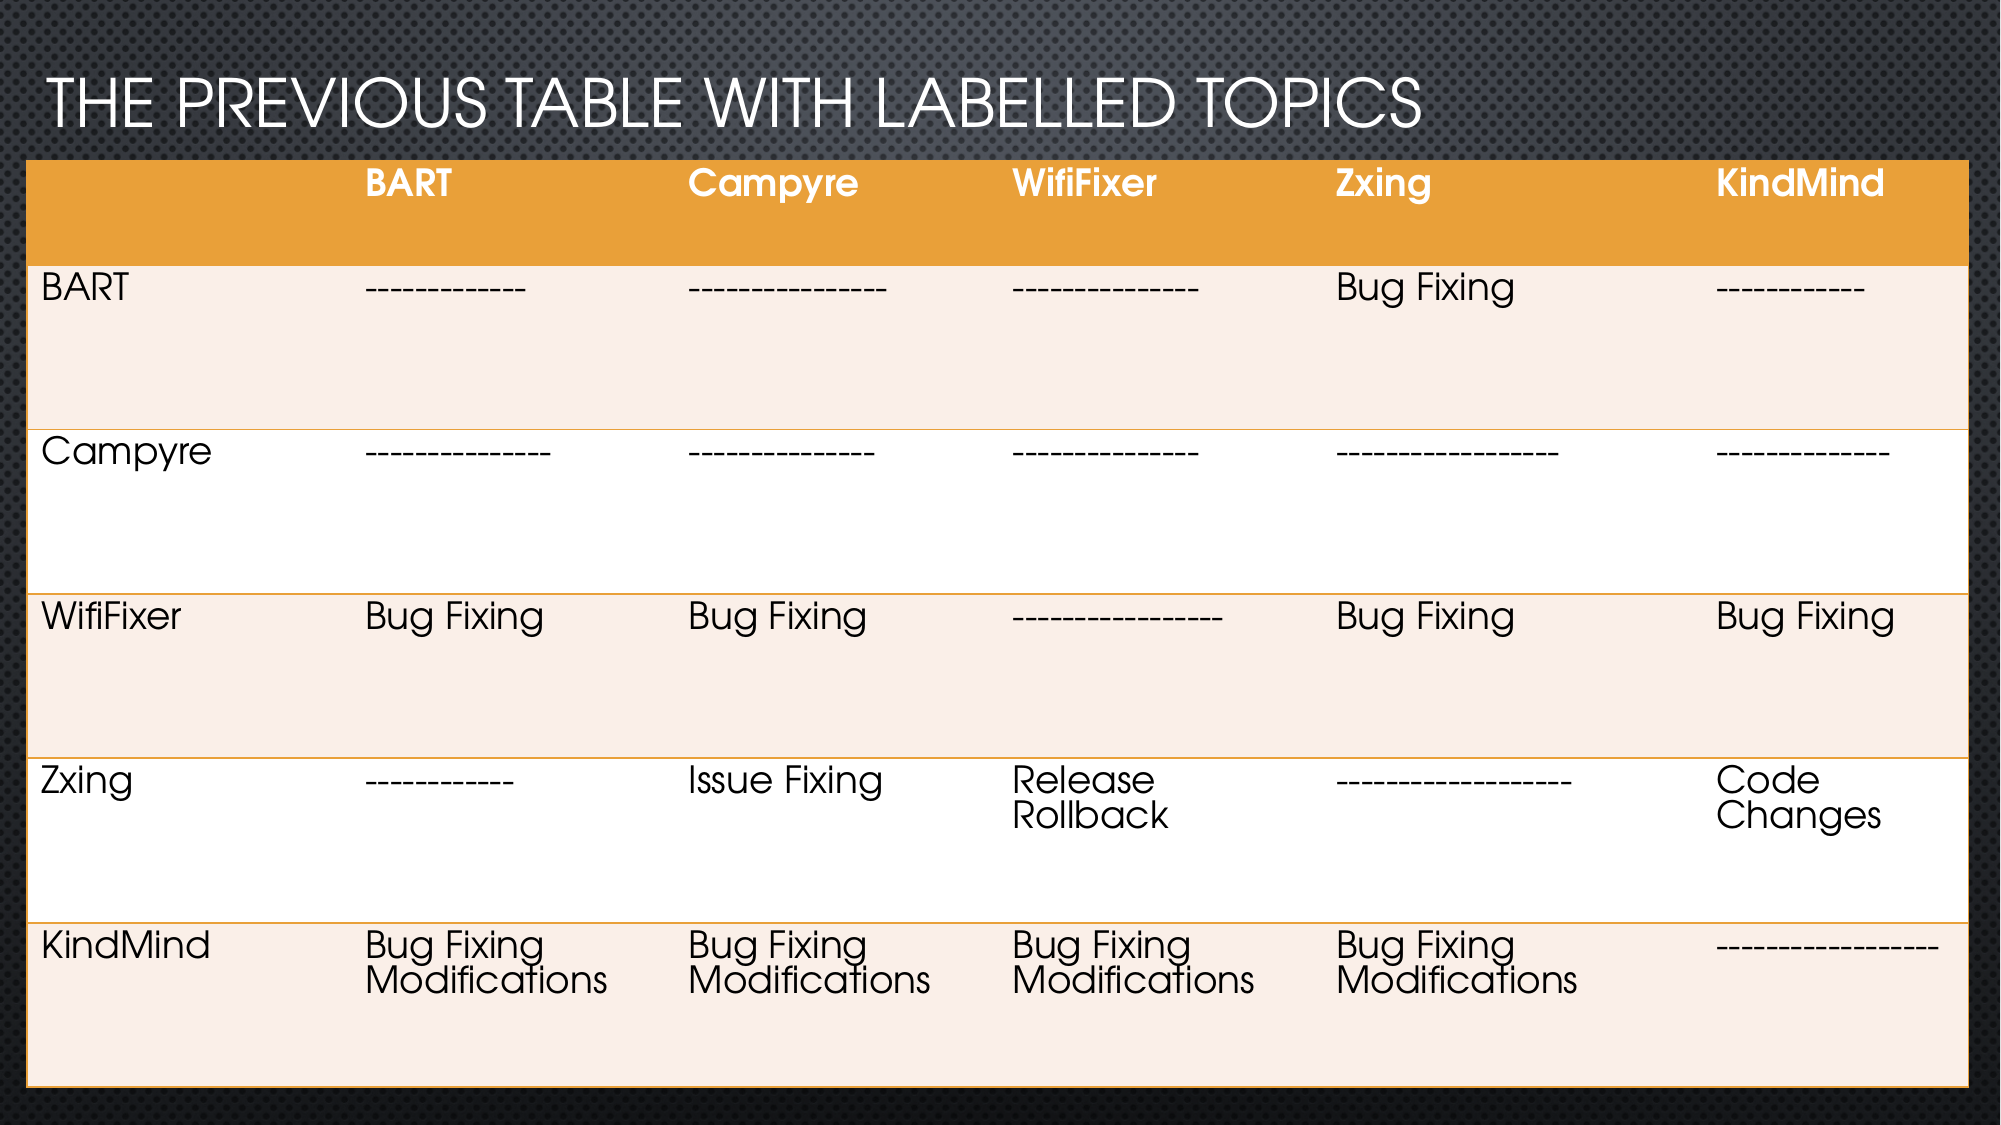

# THE PREVIOUS TABLE WITH LABELLED TOPICS
|  | BART | Campyre | WifiFixer | Zxing | KindMind |
| --- | --- | --- | --- | --- | --- |
| BART | ------------- | ---------------- | --------------- | Bug Fixing | ------------ |
| Campyre | --------------- | --------------- | --------------- | ------------------ | -------------- |
| WifiFixer | Bug Fixing | Bug Fixing | ----------------- | Bug Fixing | Bug Fixing |
| Zxing | ------------ | Issue Fixing | Release Rollback | ------------------- | Code Changes |
| KindMind | Bug Fixing Modifications | Bug Fixing Modifications | Bug Fixing Modifications | Bug Fixing Modifications | ------------------ |
29